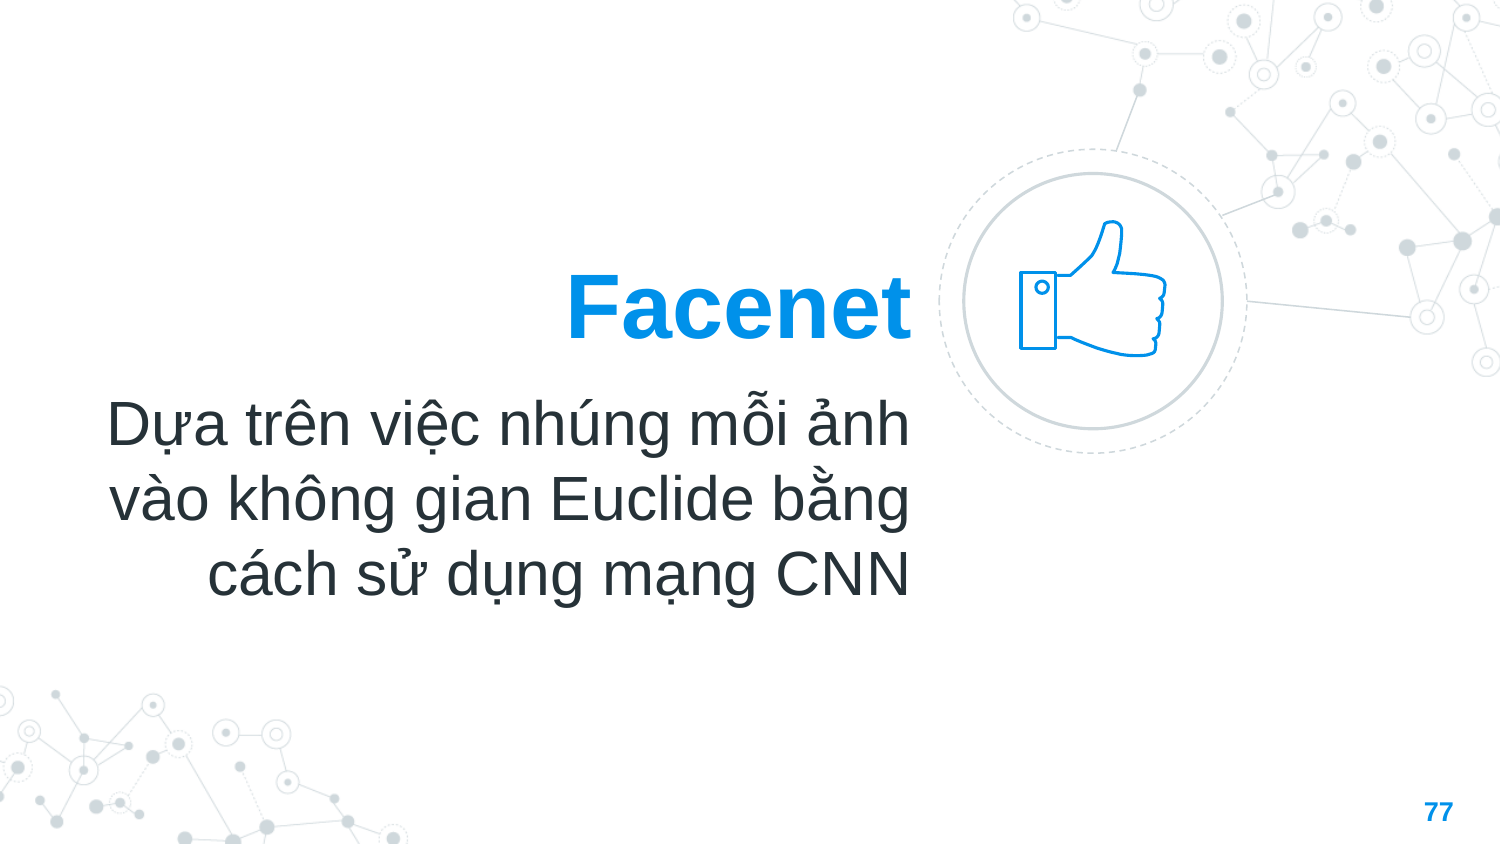

Facenet

Dựa trên việc nhúng mỗi ảnh vào không gian Euclide bằng cách sử dụng mạng CNN
77